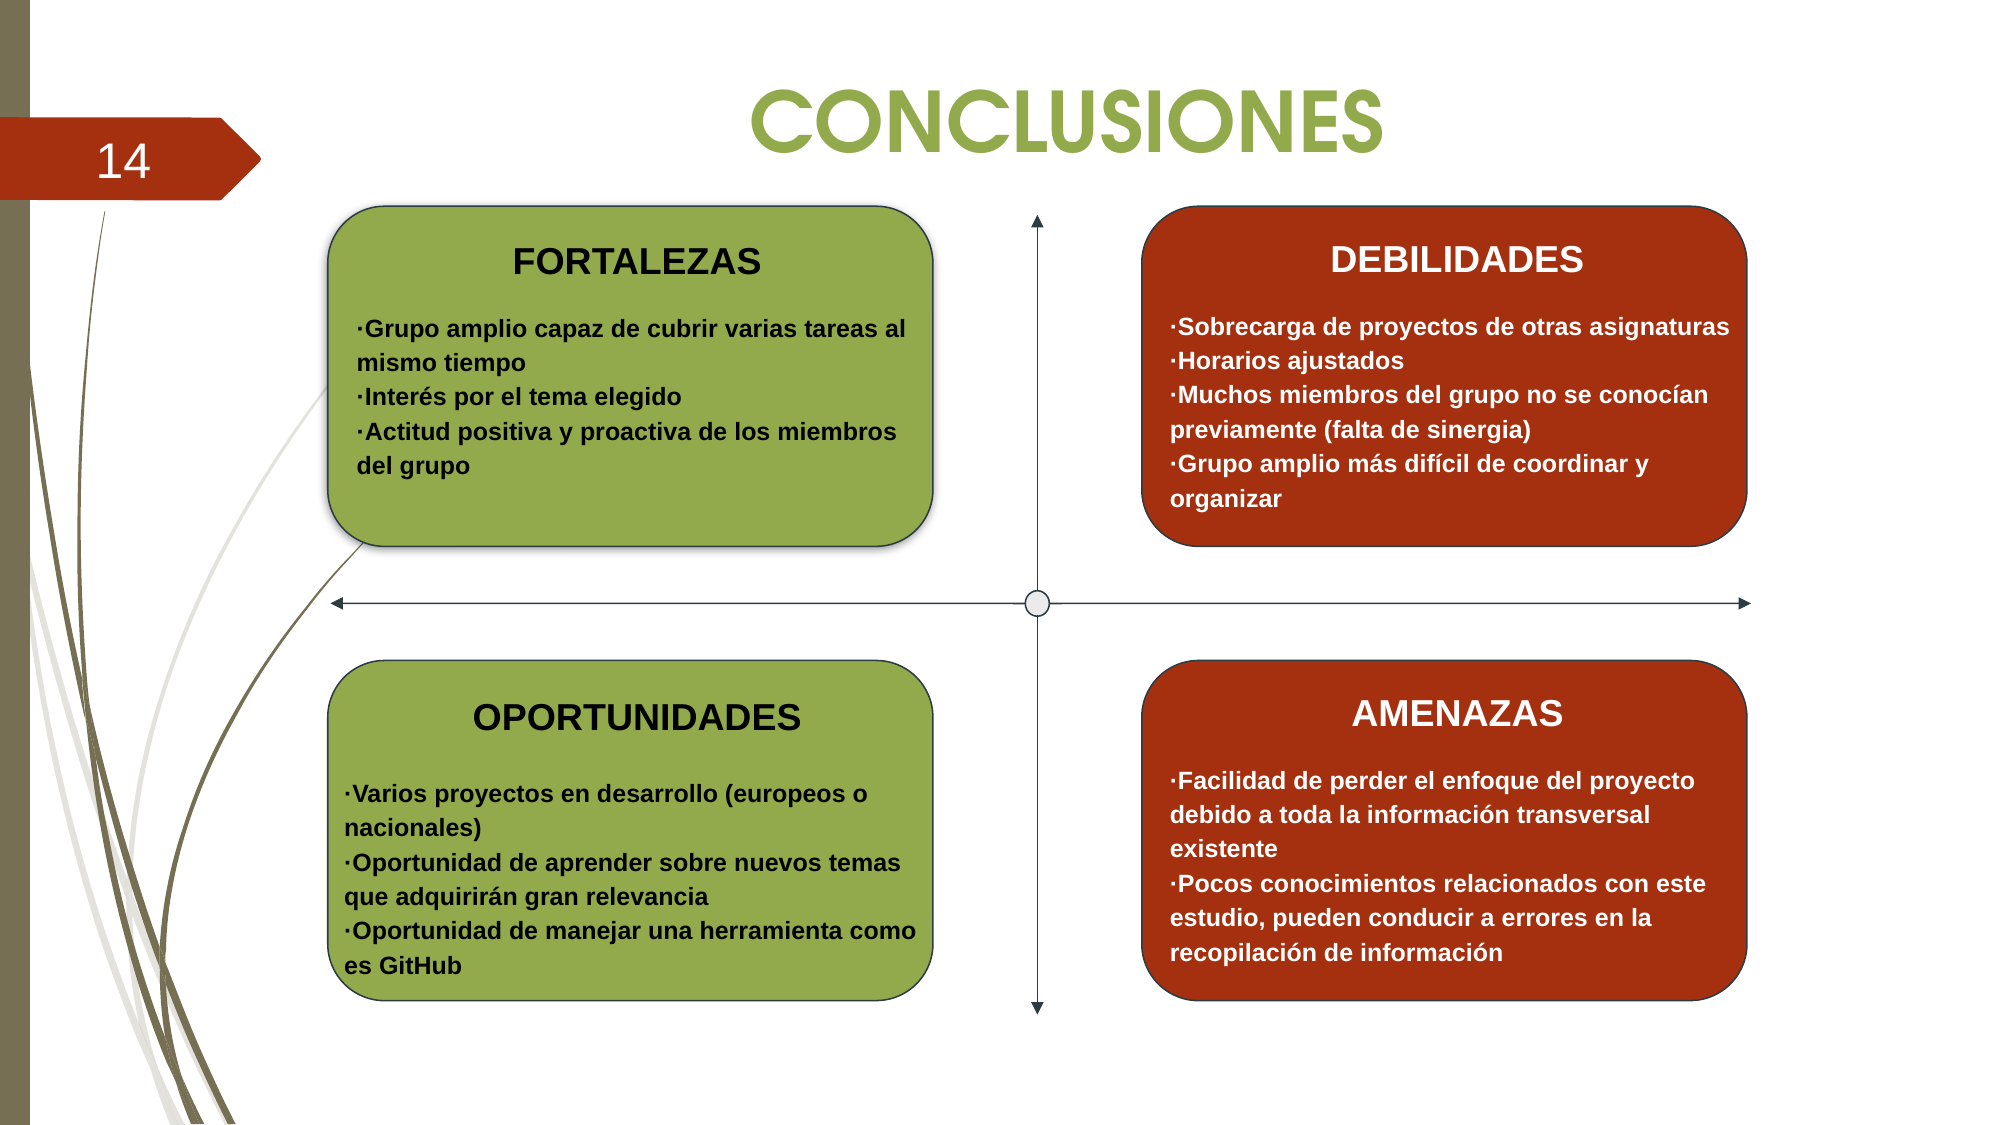

CONCLUSIONES
14

FORTALEZAS

·Grupo amplio capaz de cubrir varias tareas al mismo tiempo
·Interés por el tema elegido
·Actitud positiva y proactiva de los miembros del grupo

DEBILIDADES

·Sobrecarga de proyectos de otras asignaturas
·Horarios ajustados
·Muchos miembros del grupo no se conocían previamente (falta de sinergia)
·Grupo amplio más difícil de coordinar y organizar

OPORTUNIDADES

·Varios proyectos en desarrollo (europeos o nacionales)
·Oportunidad de aprender sobre nuevos temas que adquirirán gran relevancia
·Oportunidad de manejar una herramienta como es GitHub

AMENAZAS

·Facilidad de perder el enfoque del proyecto debido a toda la información transversal existente
·Pocos conocimientos relacionados con este estudio, pueden conducir a errores en la recopilación de información